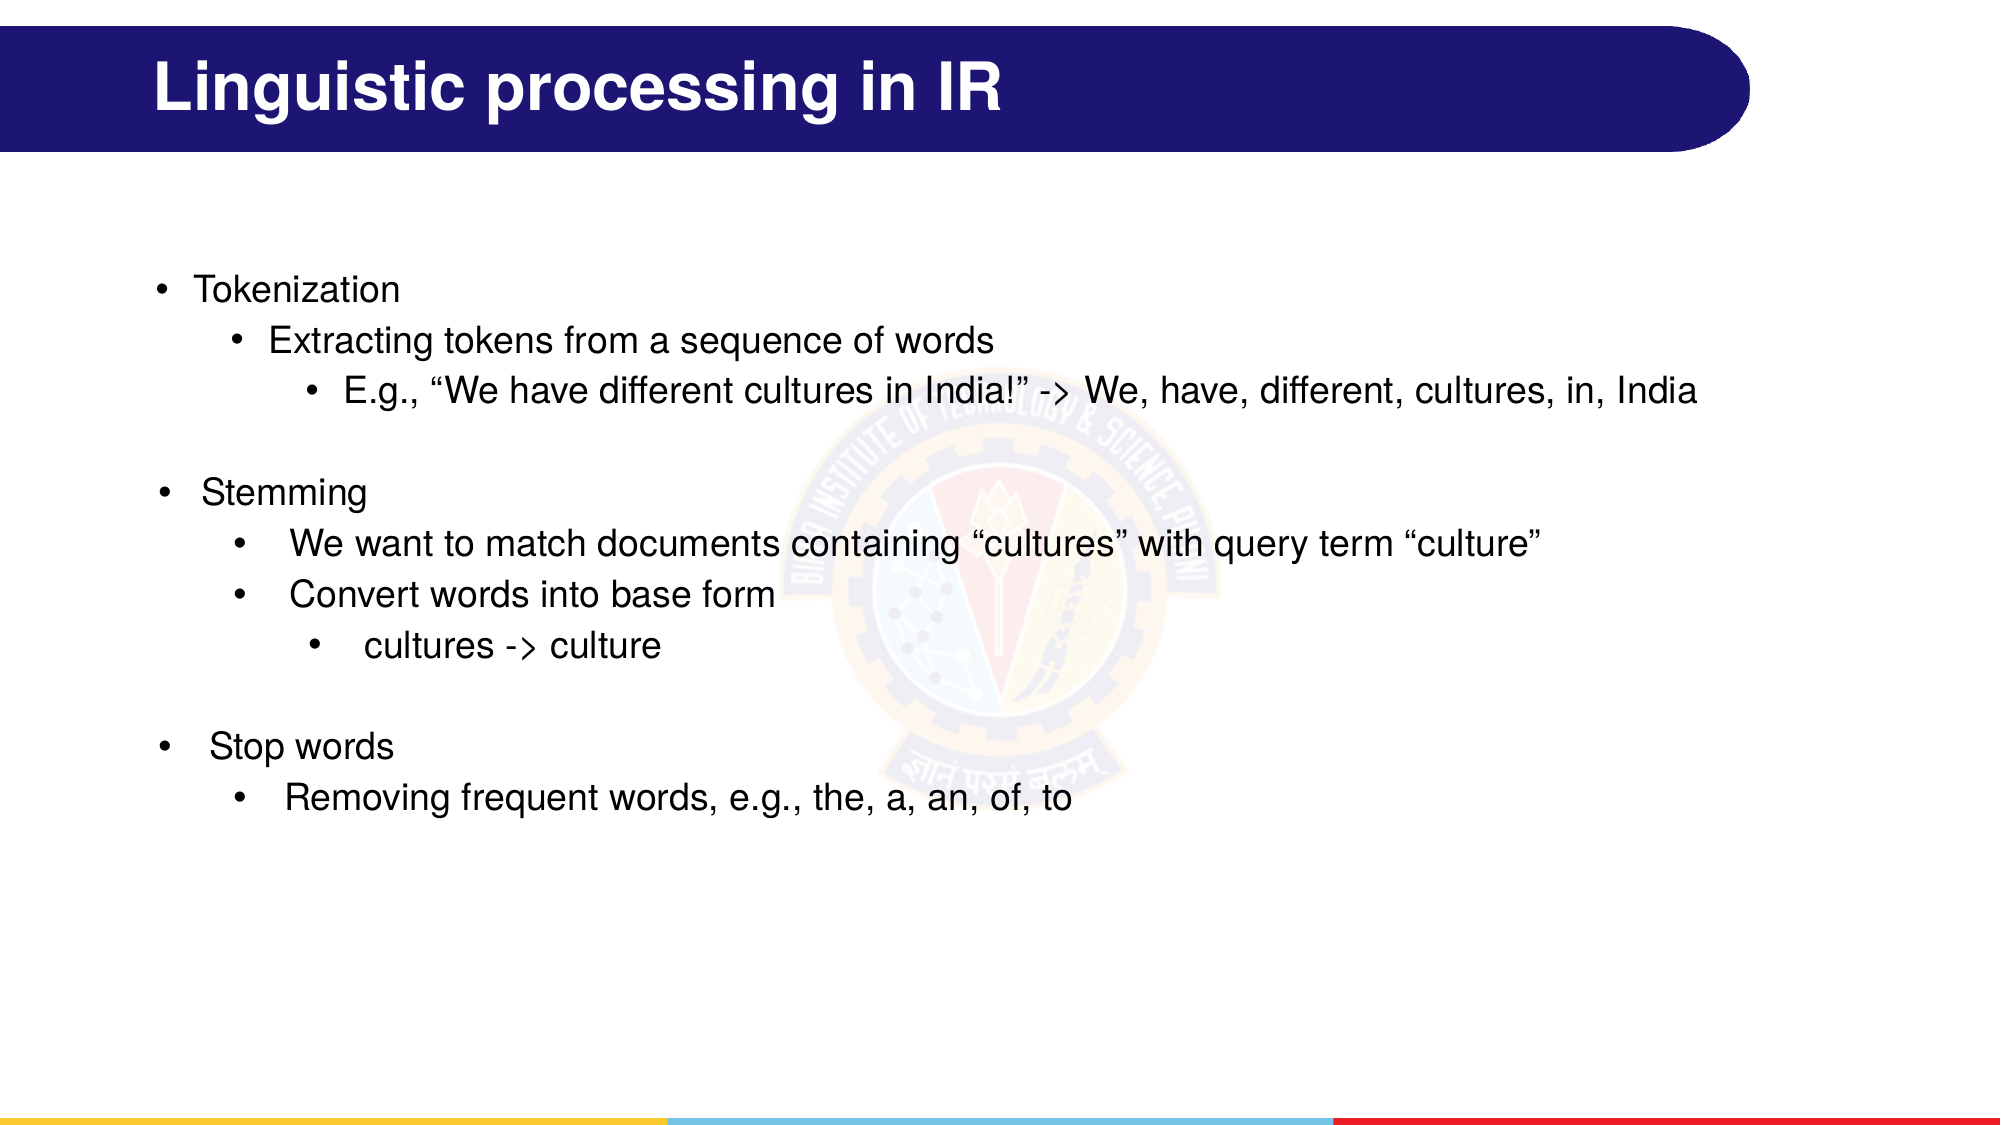

# Linguistic processing in IR

Tokenization
Extracting tokens from a sequence of words
E.g., “We have different cultures in India!” -> We, have, different, cultures, in, India

Stemming
We want to match documents containing “cultures” with query term “culture”
Convert words into base form
cultures -> culture

Stop words
Removing frequent words, e.g., the, a, an, of, to